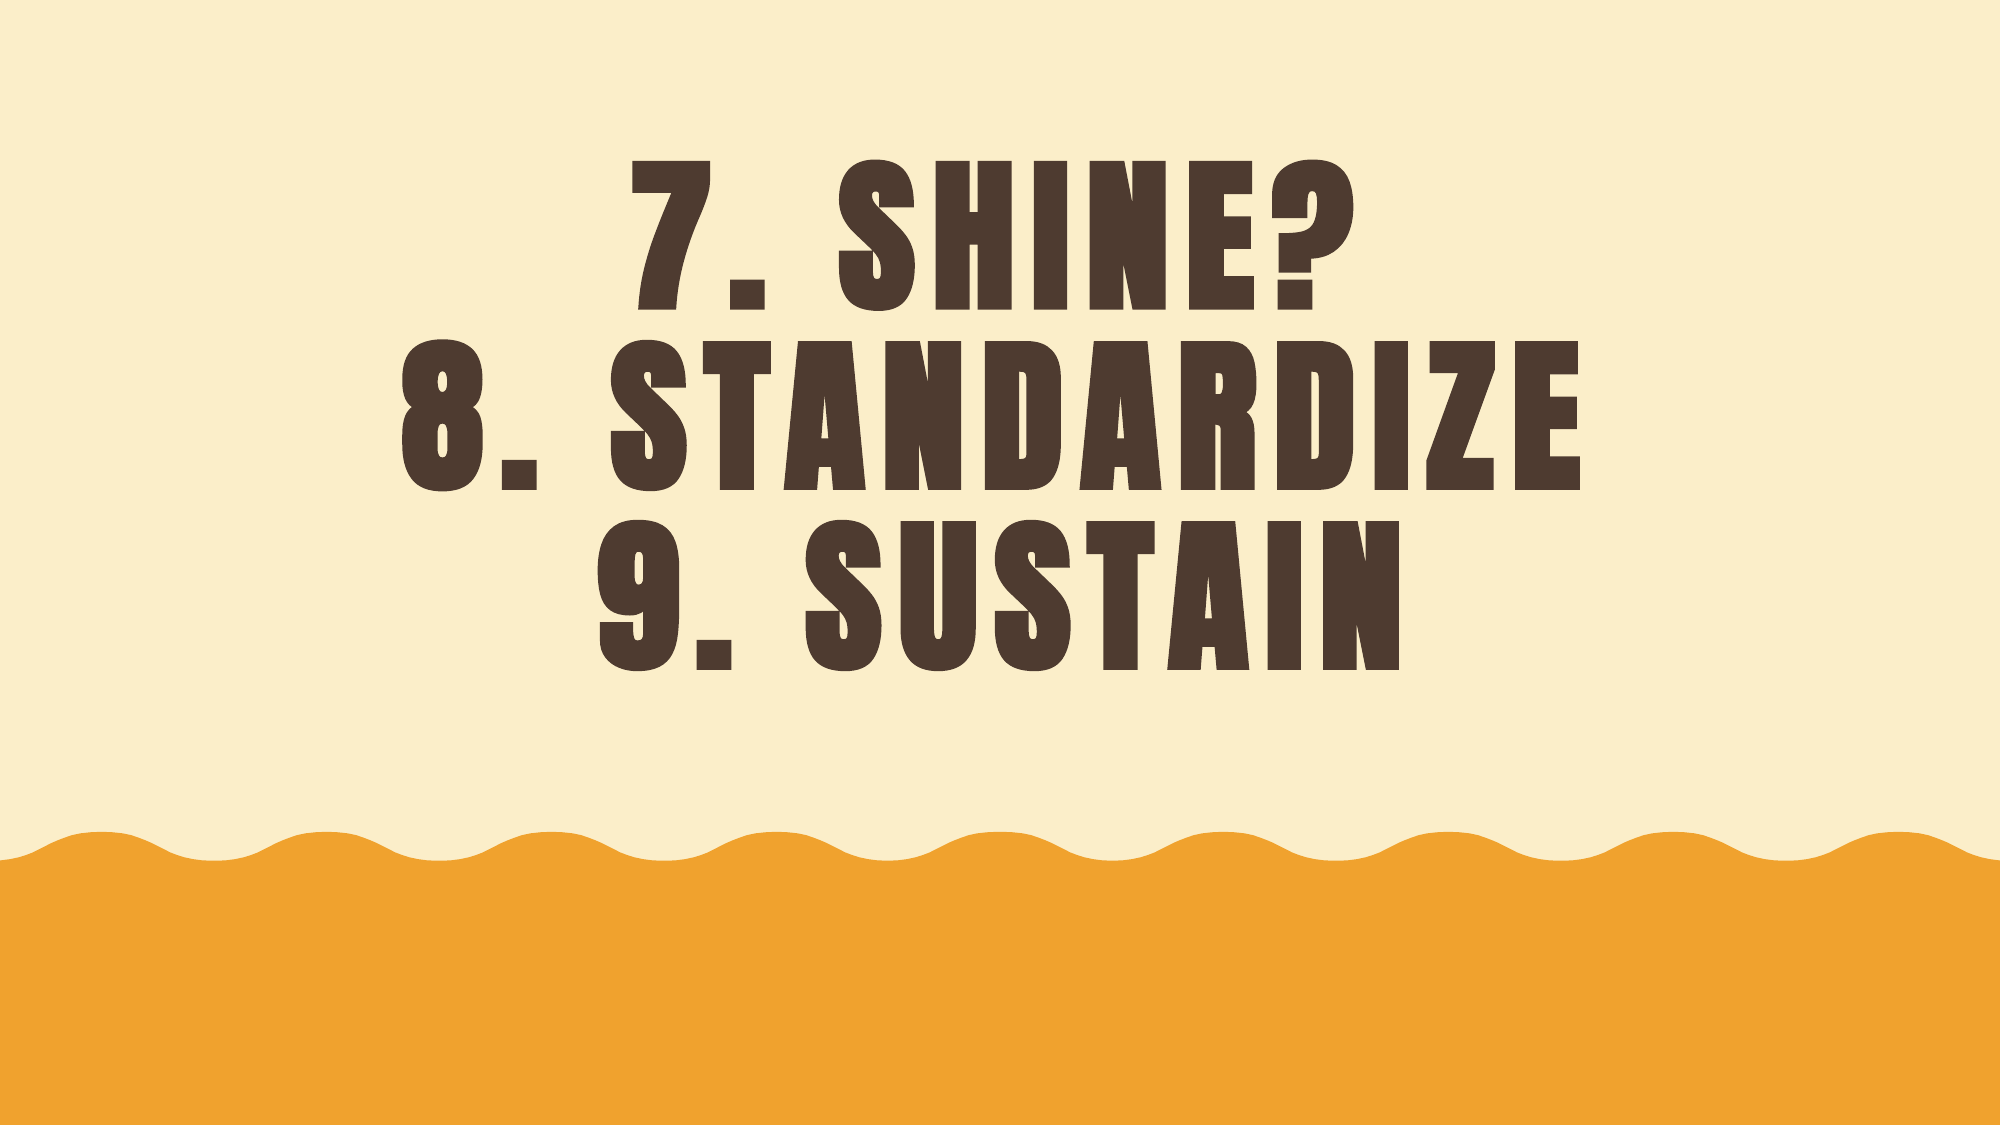

# 7. Shine? 8. Standardize 9. Sustain